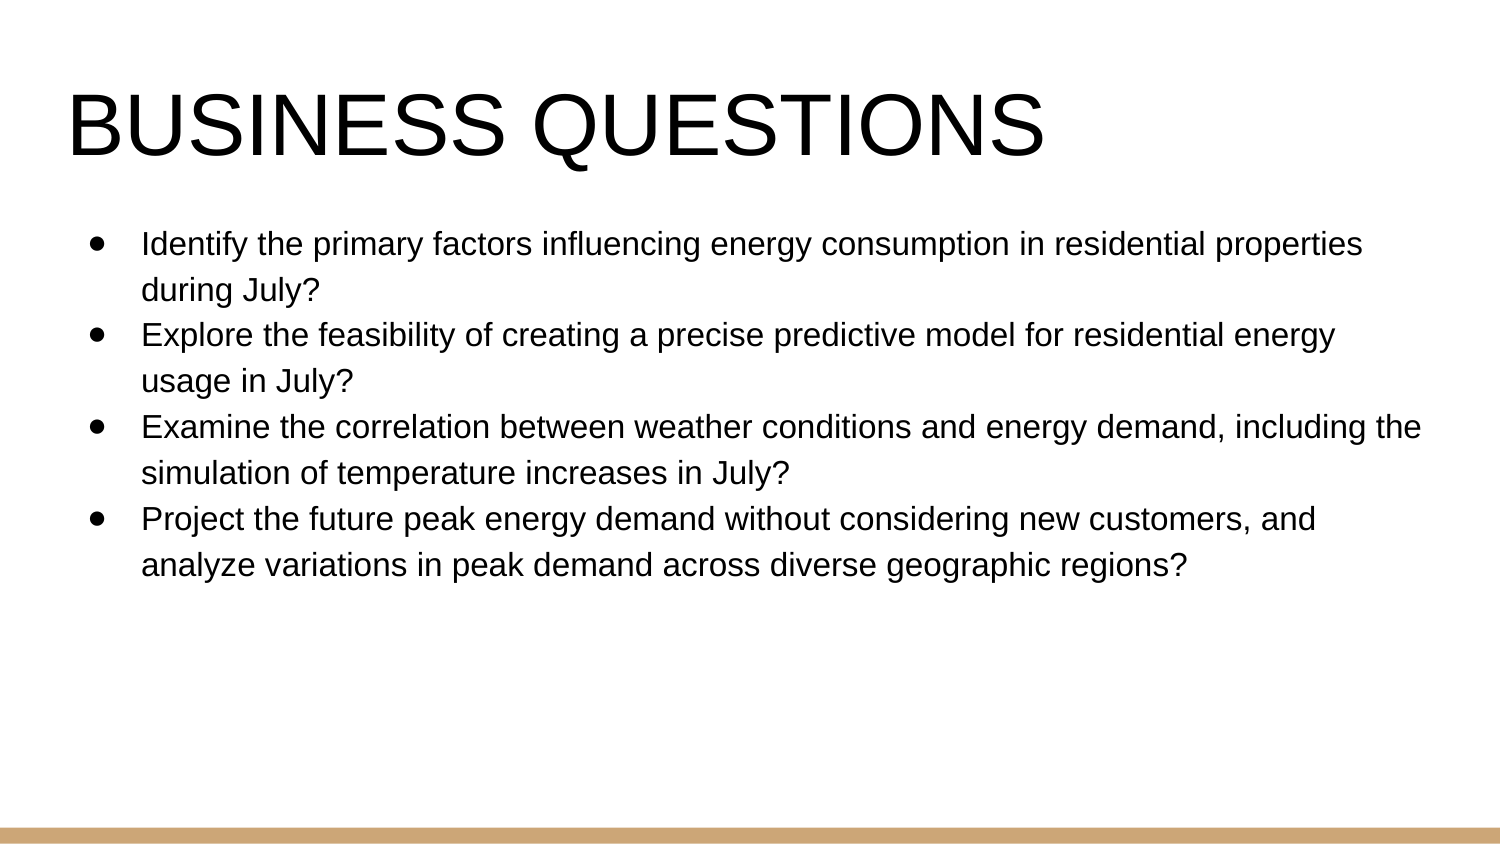

# BUSINESS QUESTIONS
Identify the primary factors influencing energy consumption in residential properties during July?
Explore the feasibility of creating a precise predictive model for residential energy usage in July?
Examine the correlation between weather conditions and energy demand, including the simulation of temperature increases in July?
Project the future peak energy demand without considering new customers, and analyze variations in peak demand across diverse geographic regions?